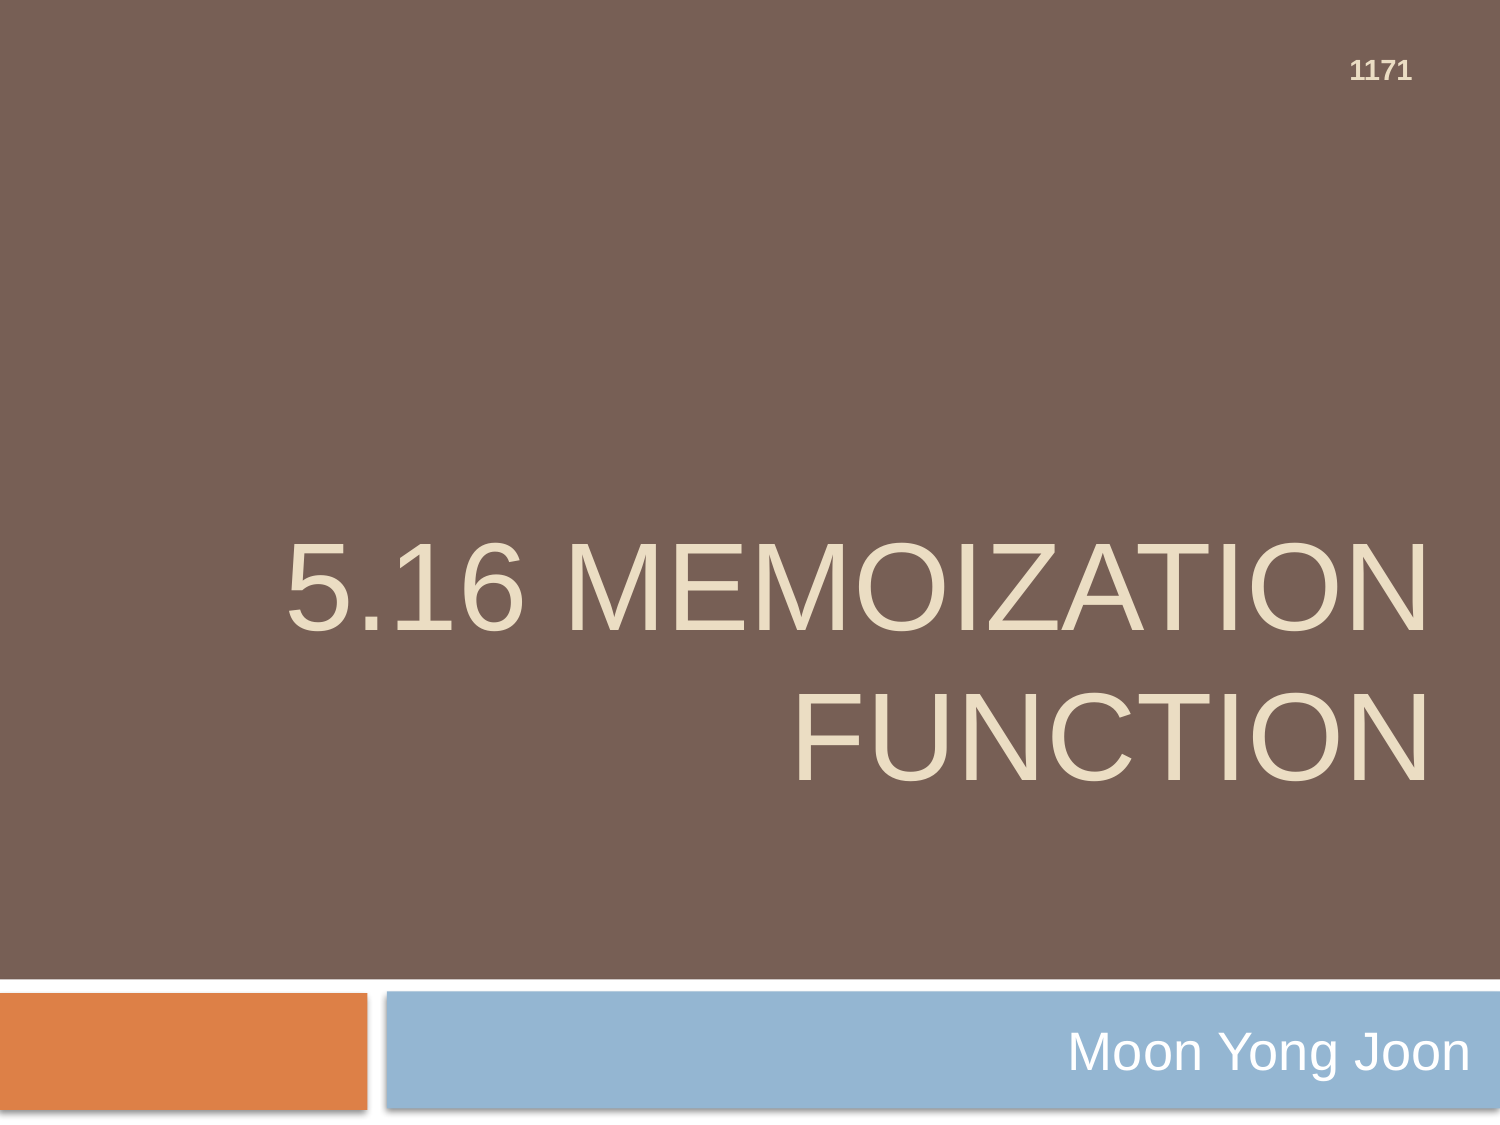

1171
# 5.16 Memoization function
Moon Yong Joon